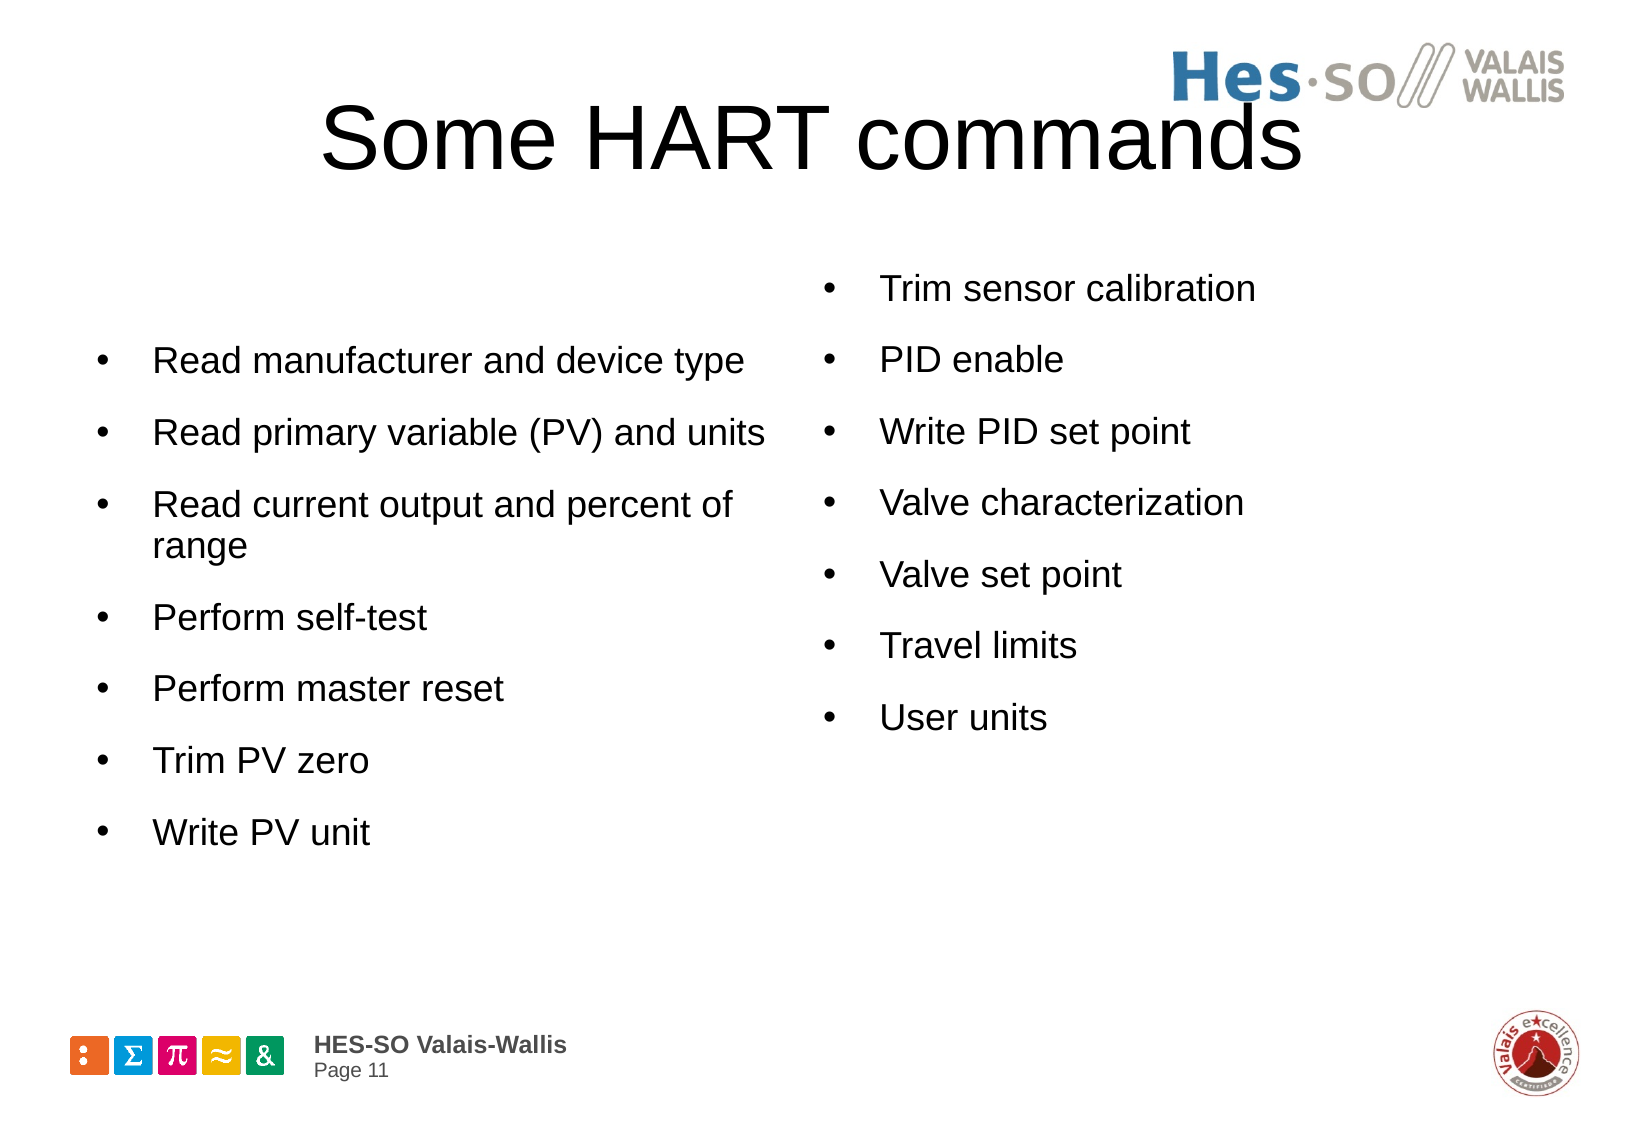

# Some HART commands
Trim sensor calibration
PID enable
Write PID set point
Valve characterization
Valve set point
Travel limits
User units
Read manufacturer and device type
Read primary variable (PV) and units
Read current output and percent of range
Perform self-test
Perform master reset
Trim PV zero
Write PV unit